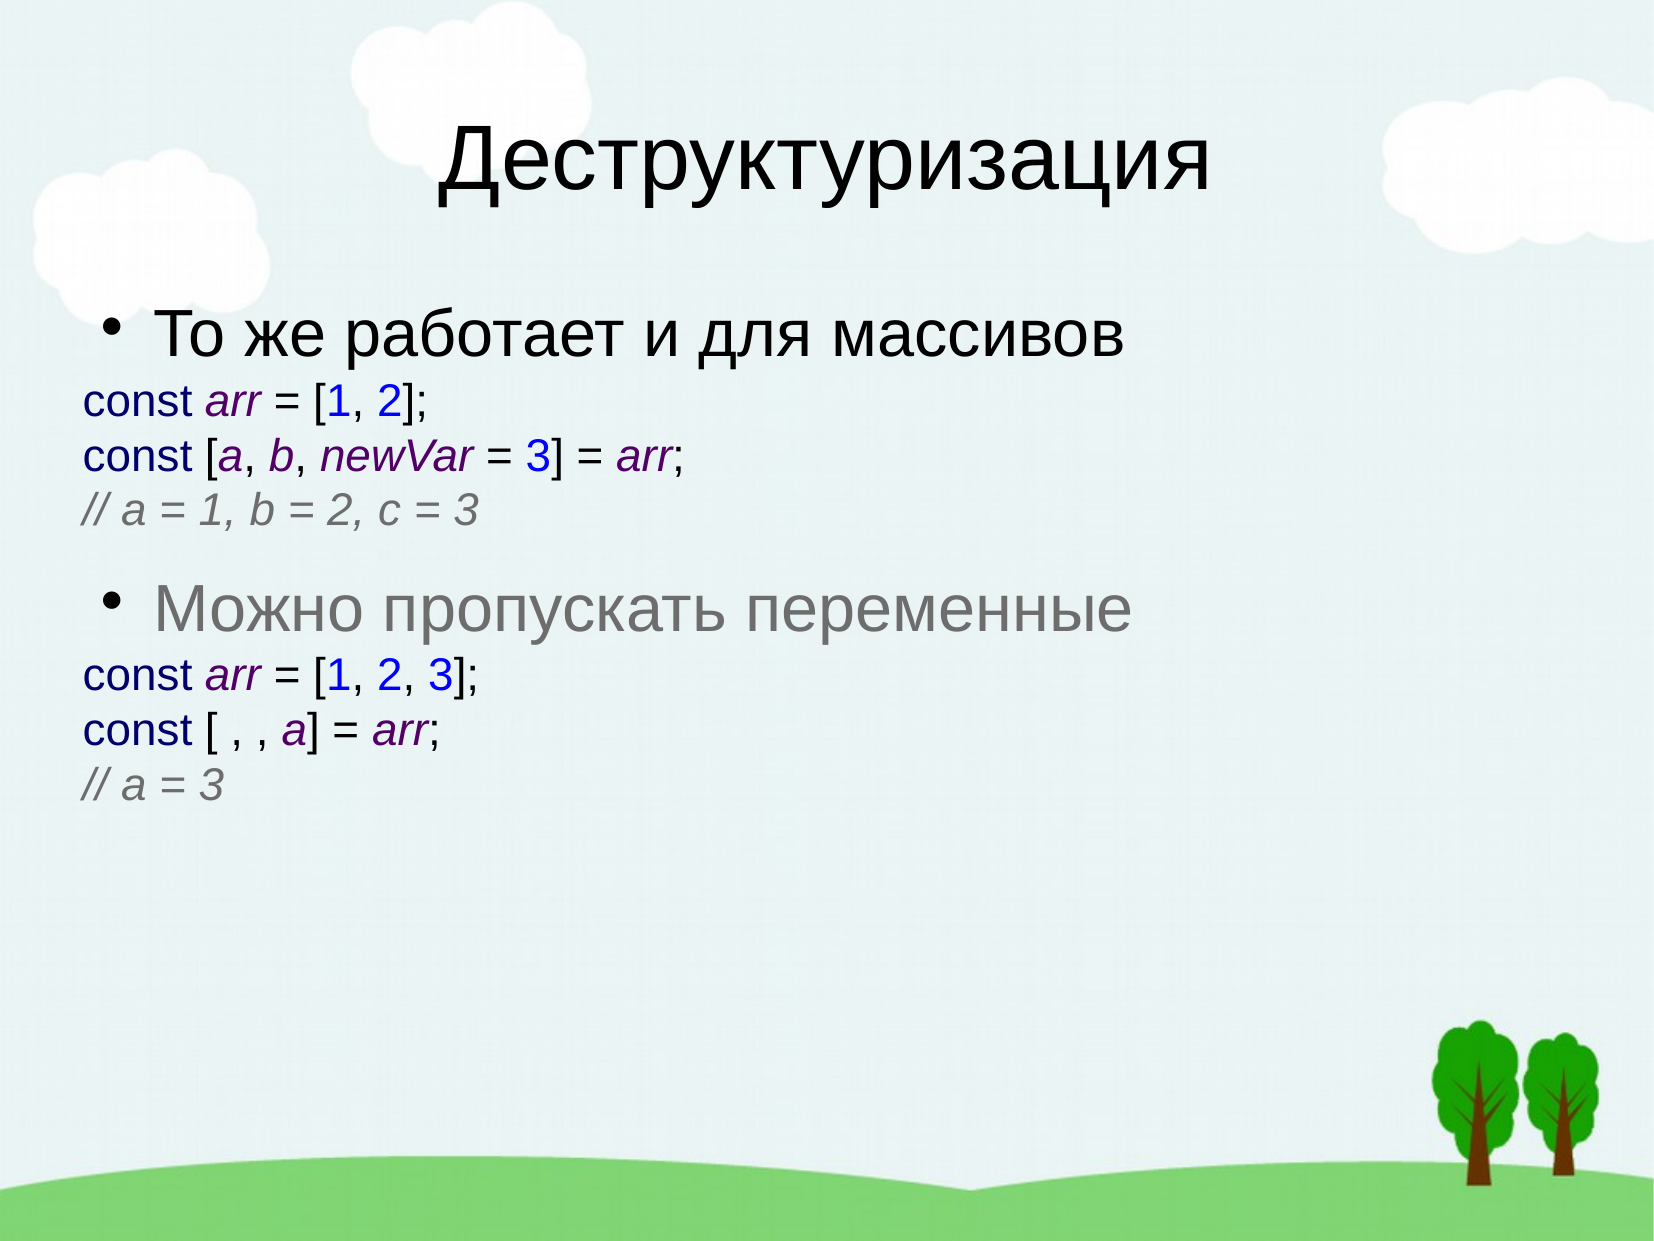

Деструктуризация
То же работает и для массивов
const arr = [1, 2];
const [a, b, newVar = 3] = arr;
// a = 1, b = 2, c = 3
Можно пропускать переменные
const arr = [1, 2, 3];
const [ , , a] = arr;
// a = 3